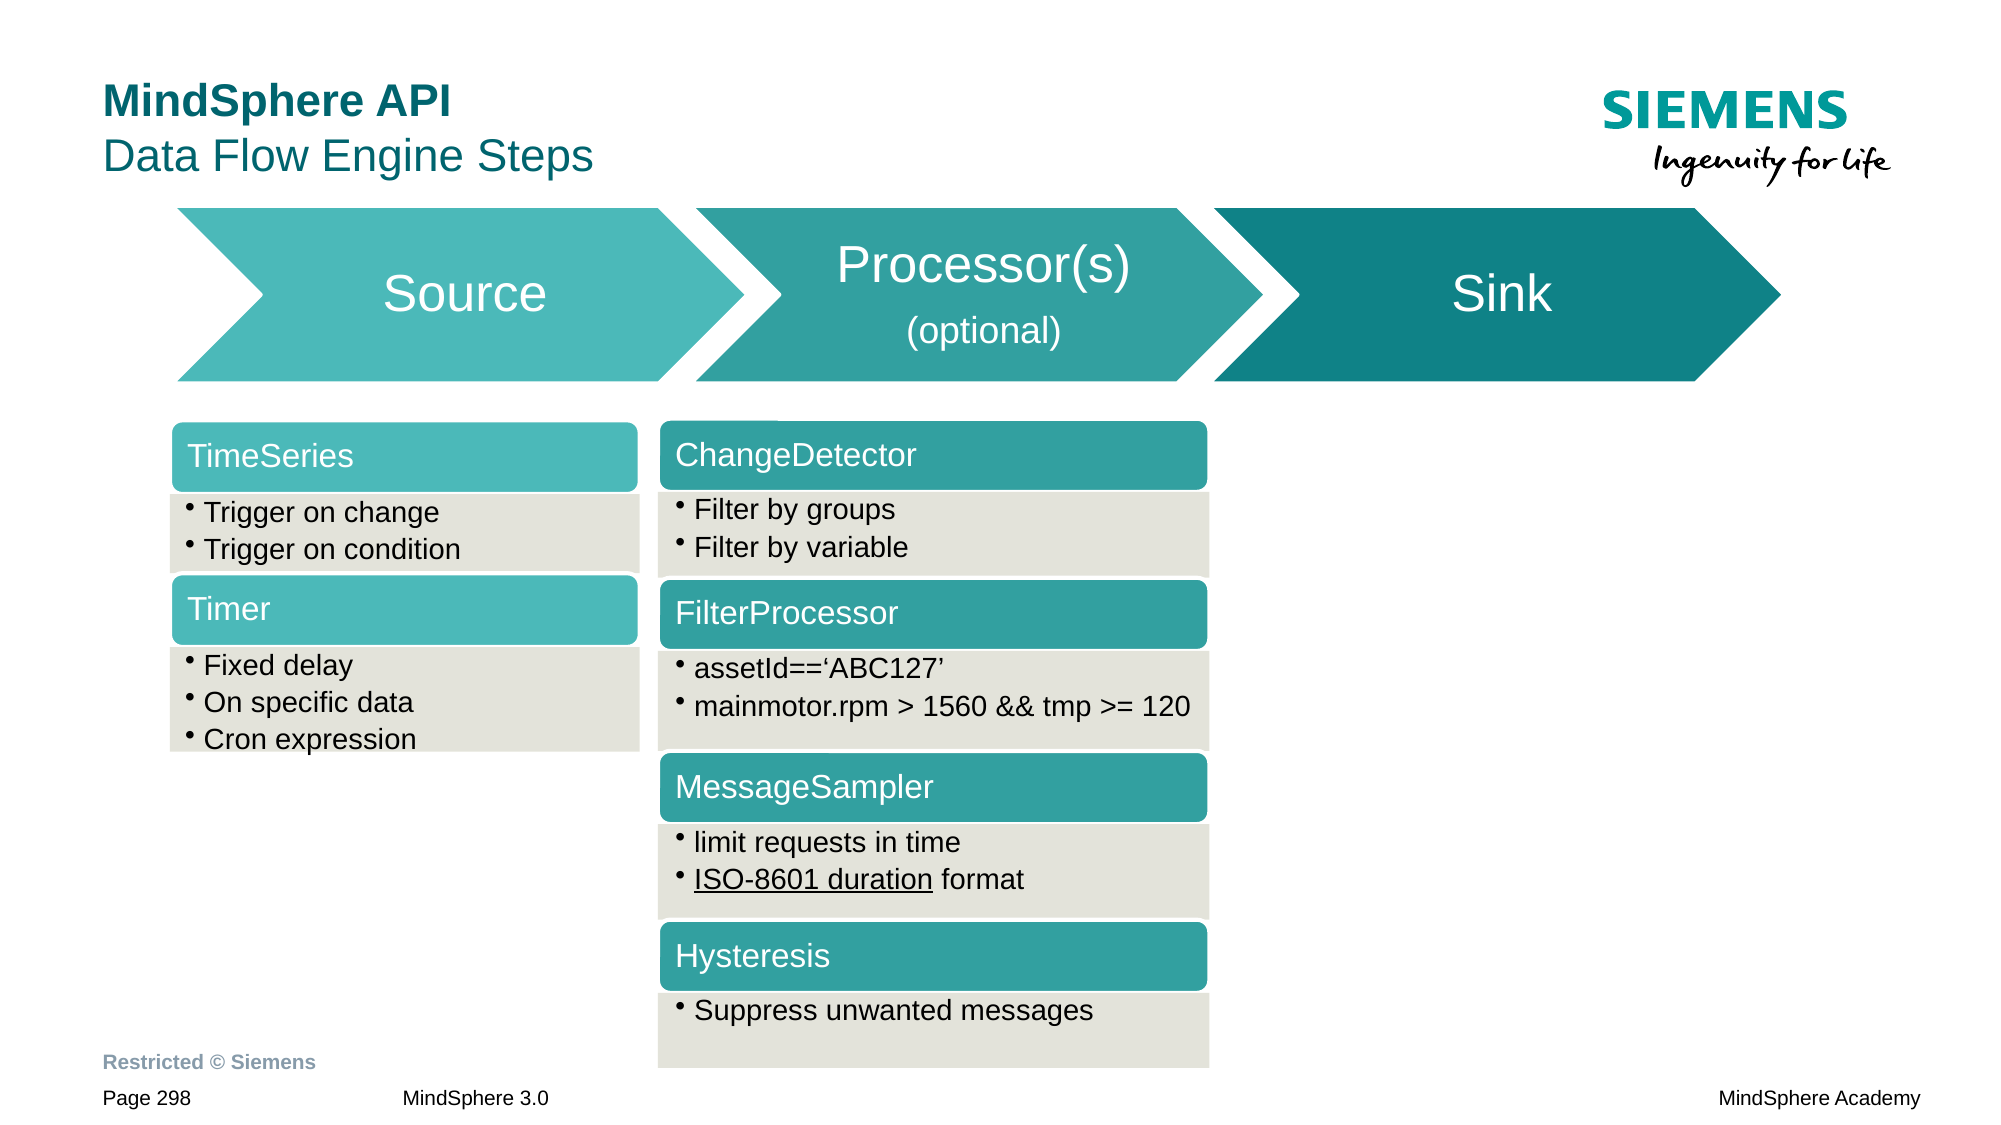

# MindSphere API Data Flow Engine Steps
Source
Processor(s)
(optional)
Sink
TimeSeries
Trigger on change
Trigger on condition
Timer
Fixed delay
On specific data
Cron expression
ChangeDetector
Filter by groups
Filter by variable
FilterProcessor
assetId==‘ABC127’
mainmotor.rpm > 1560 && tmp >= 120
MessageSampler
limit requests in time
ISO-8601 duration format
Hysteresis
Suppress unwanted messages